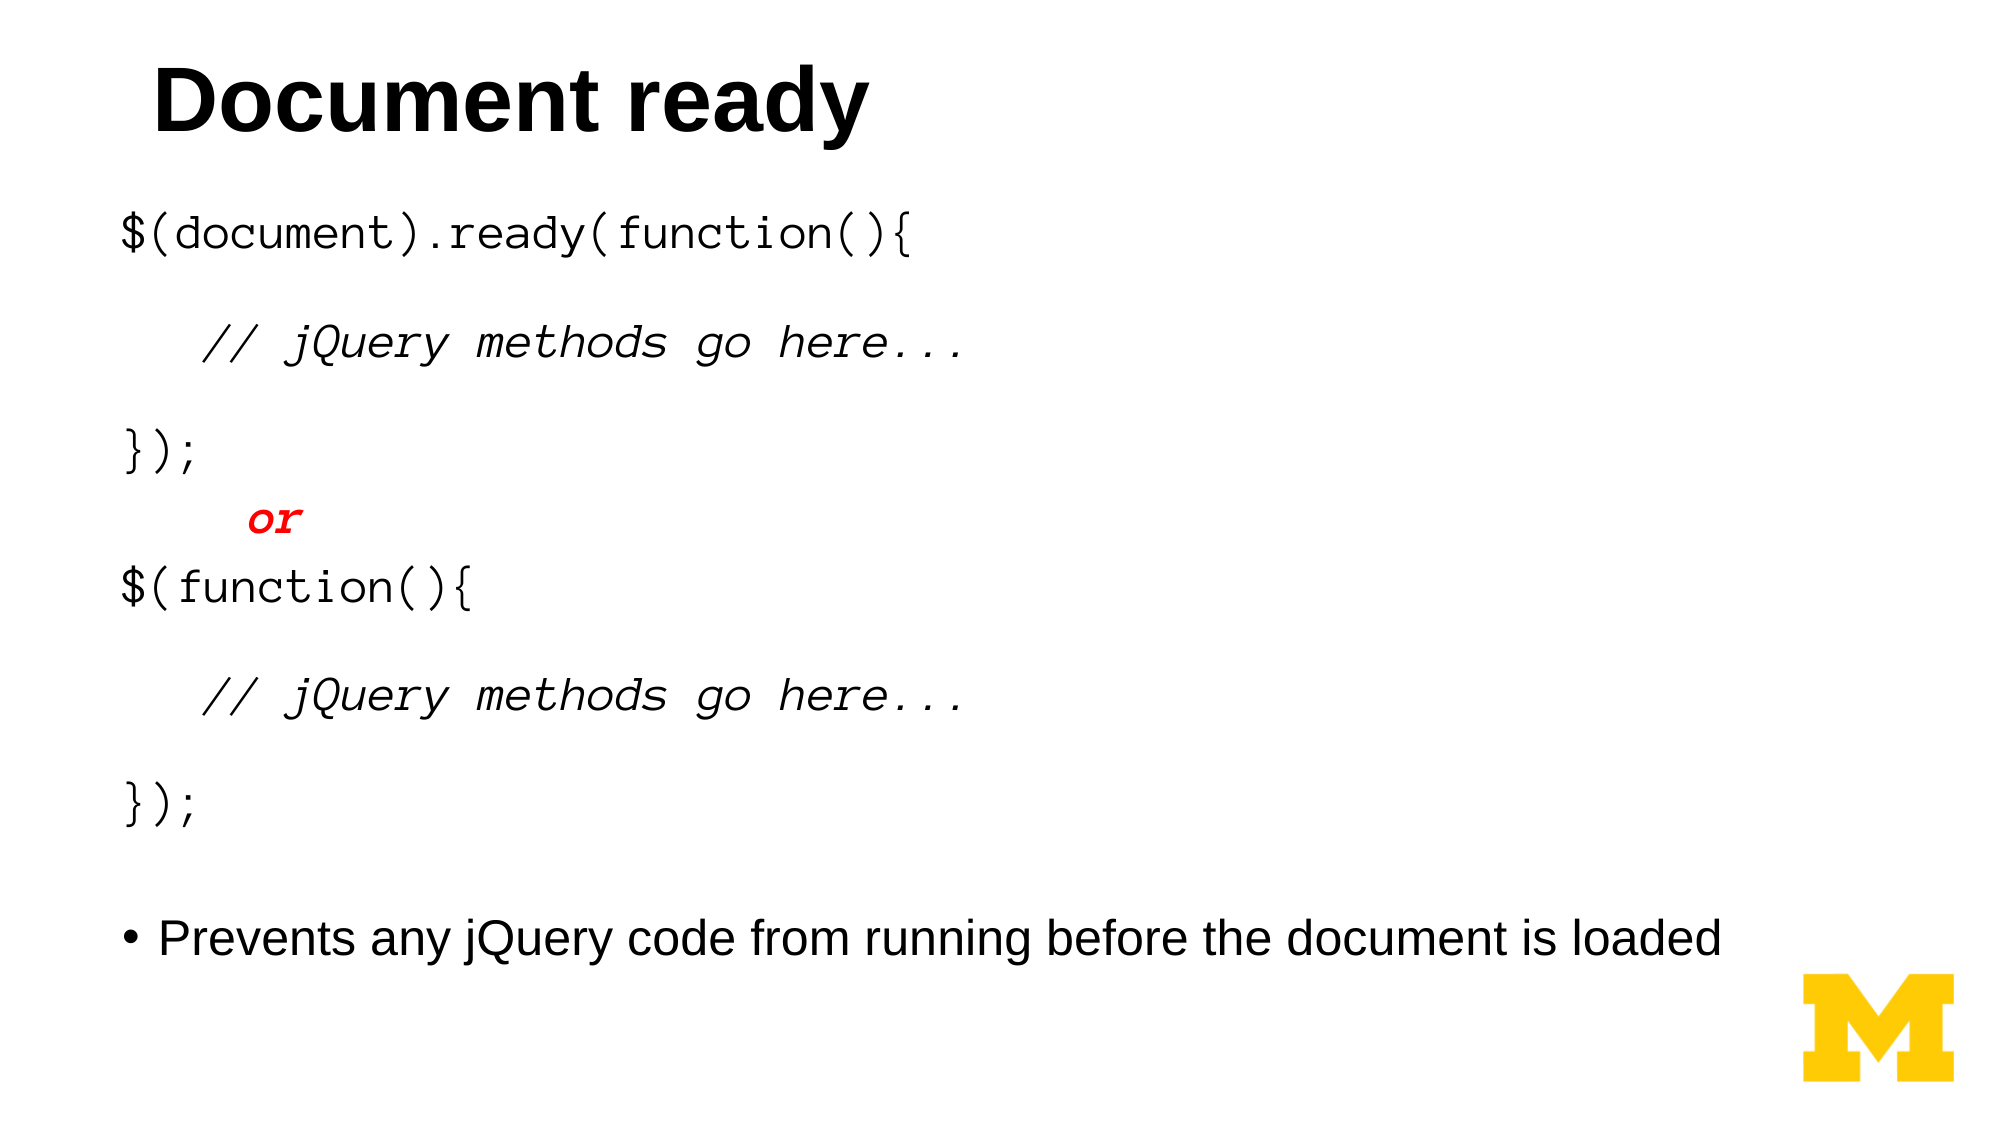

# Document ready
$(document).ready(function(){
   // jQuery methods go here...
});
			 or
$(function(){
   // jQuery methods go here...
});

Prevents any jQuery code from running before the document is loaded